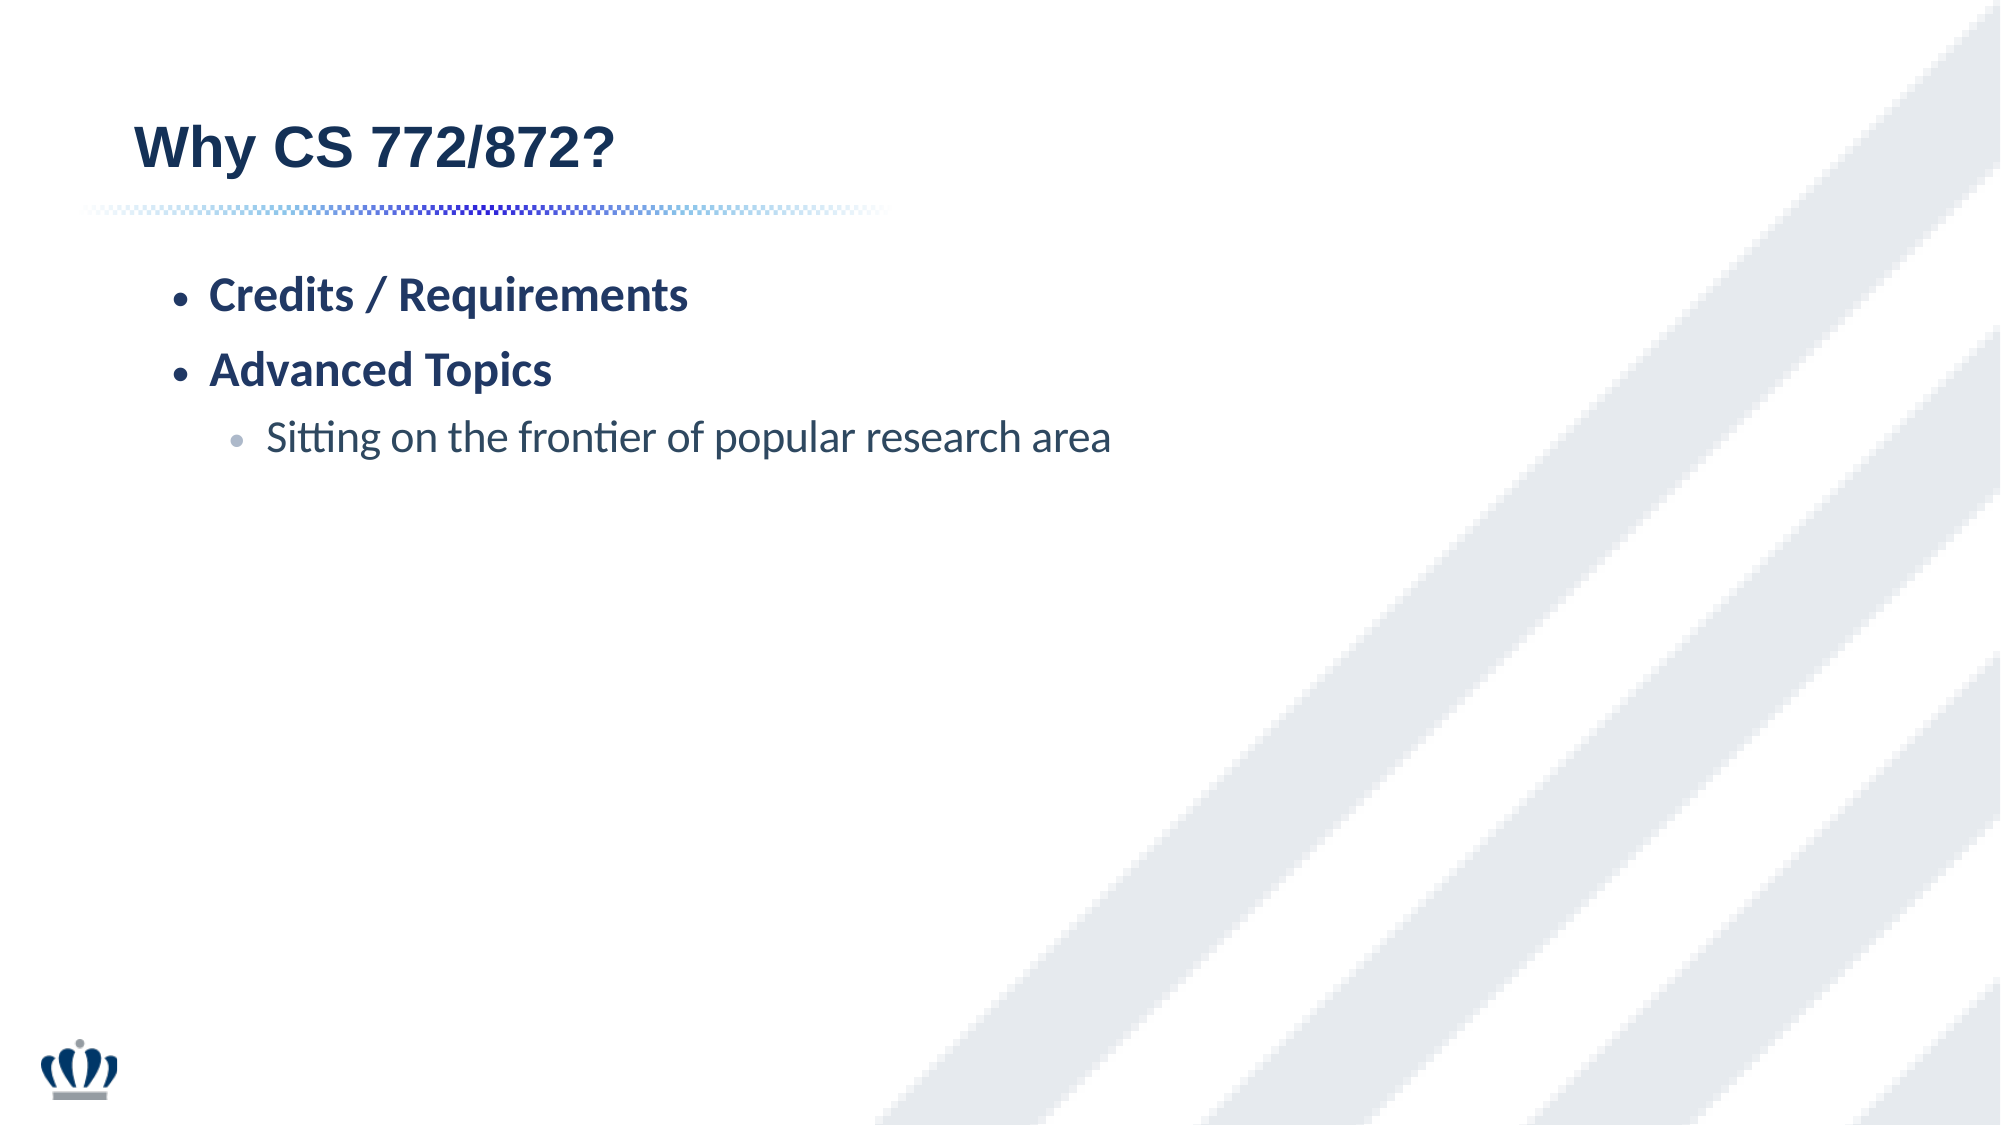

Why CS 772/872?
Credits / Requirements
Advanced Topics
Sitting on the frontier of popular research area